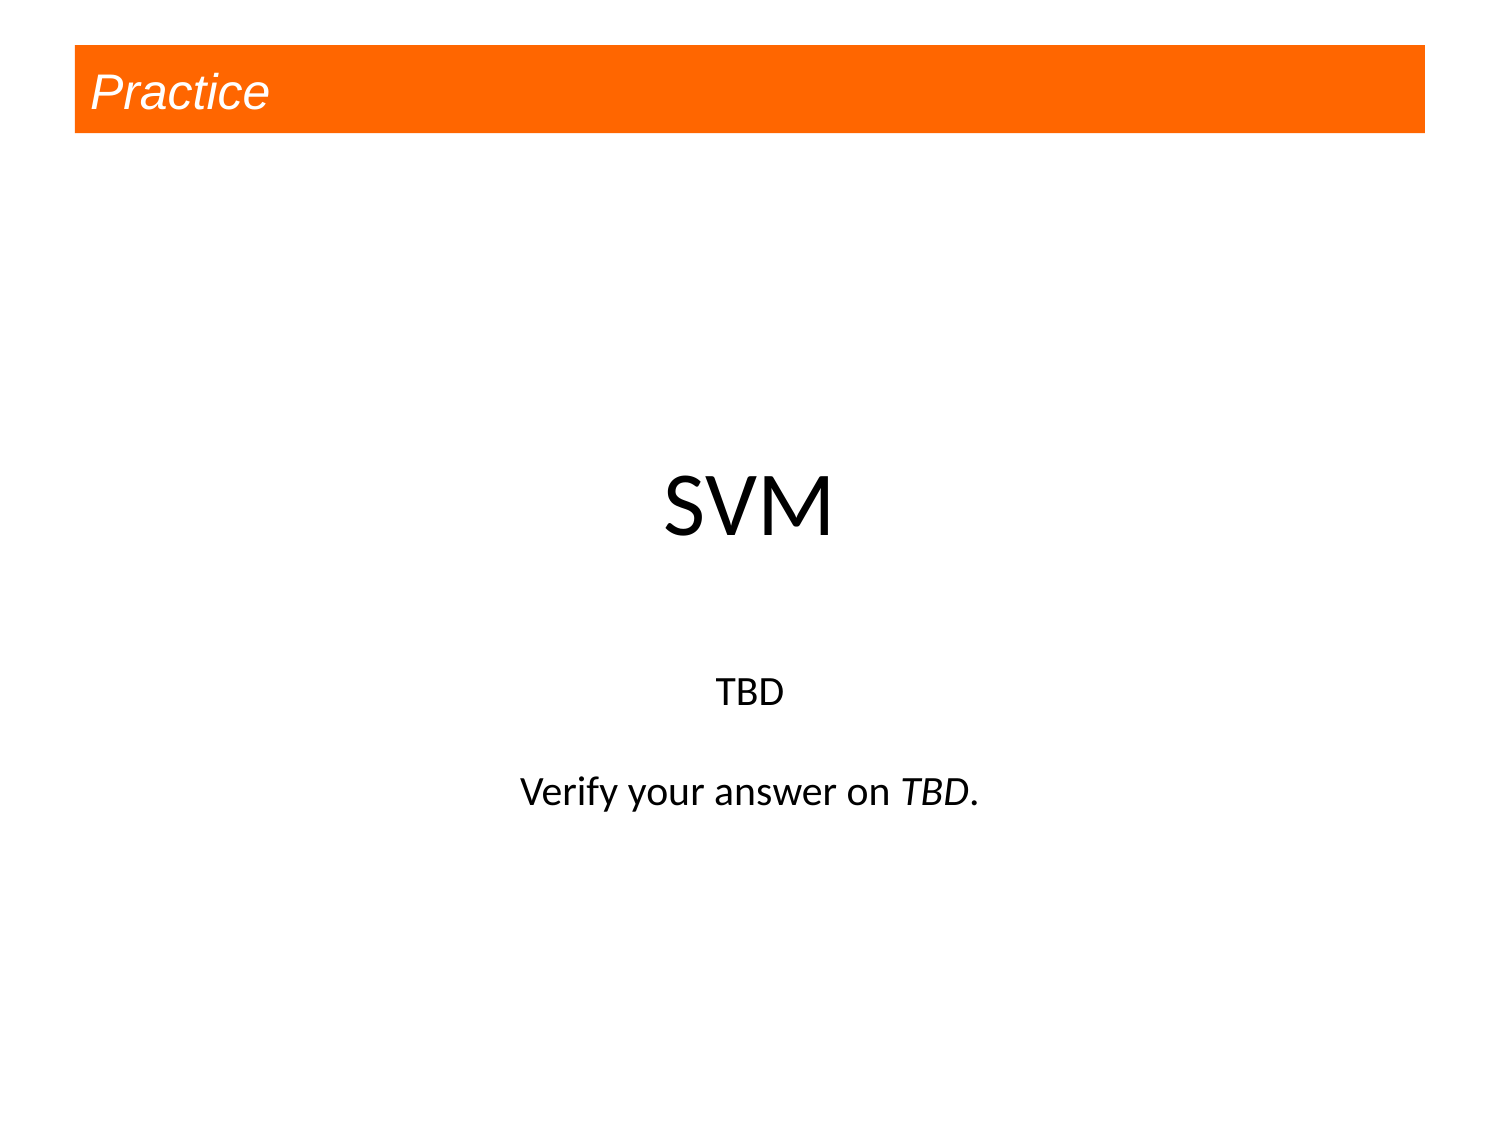

Practice
# SVM TBD Verify your answer on TBD.